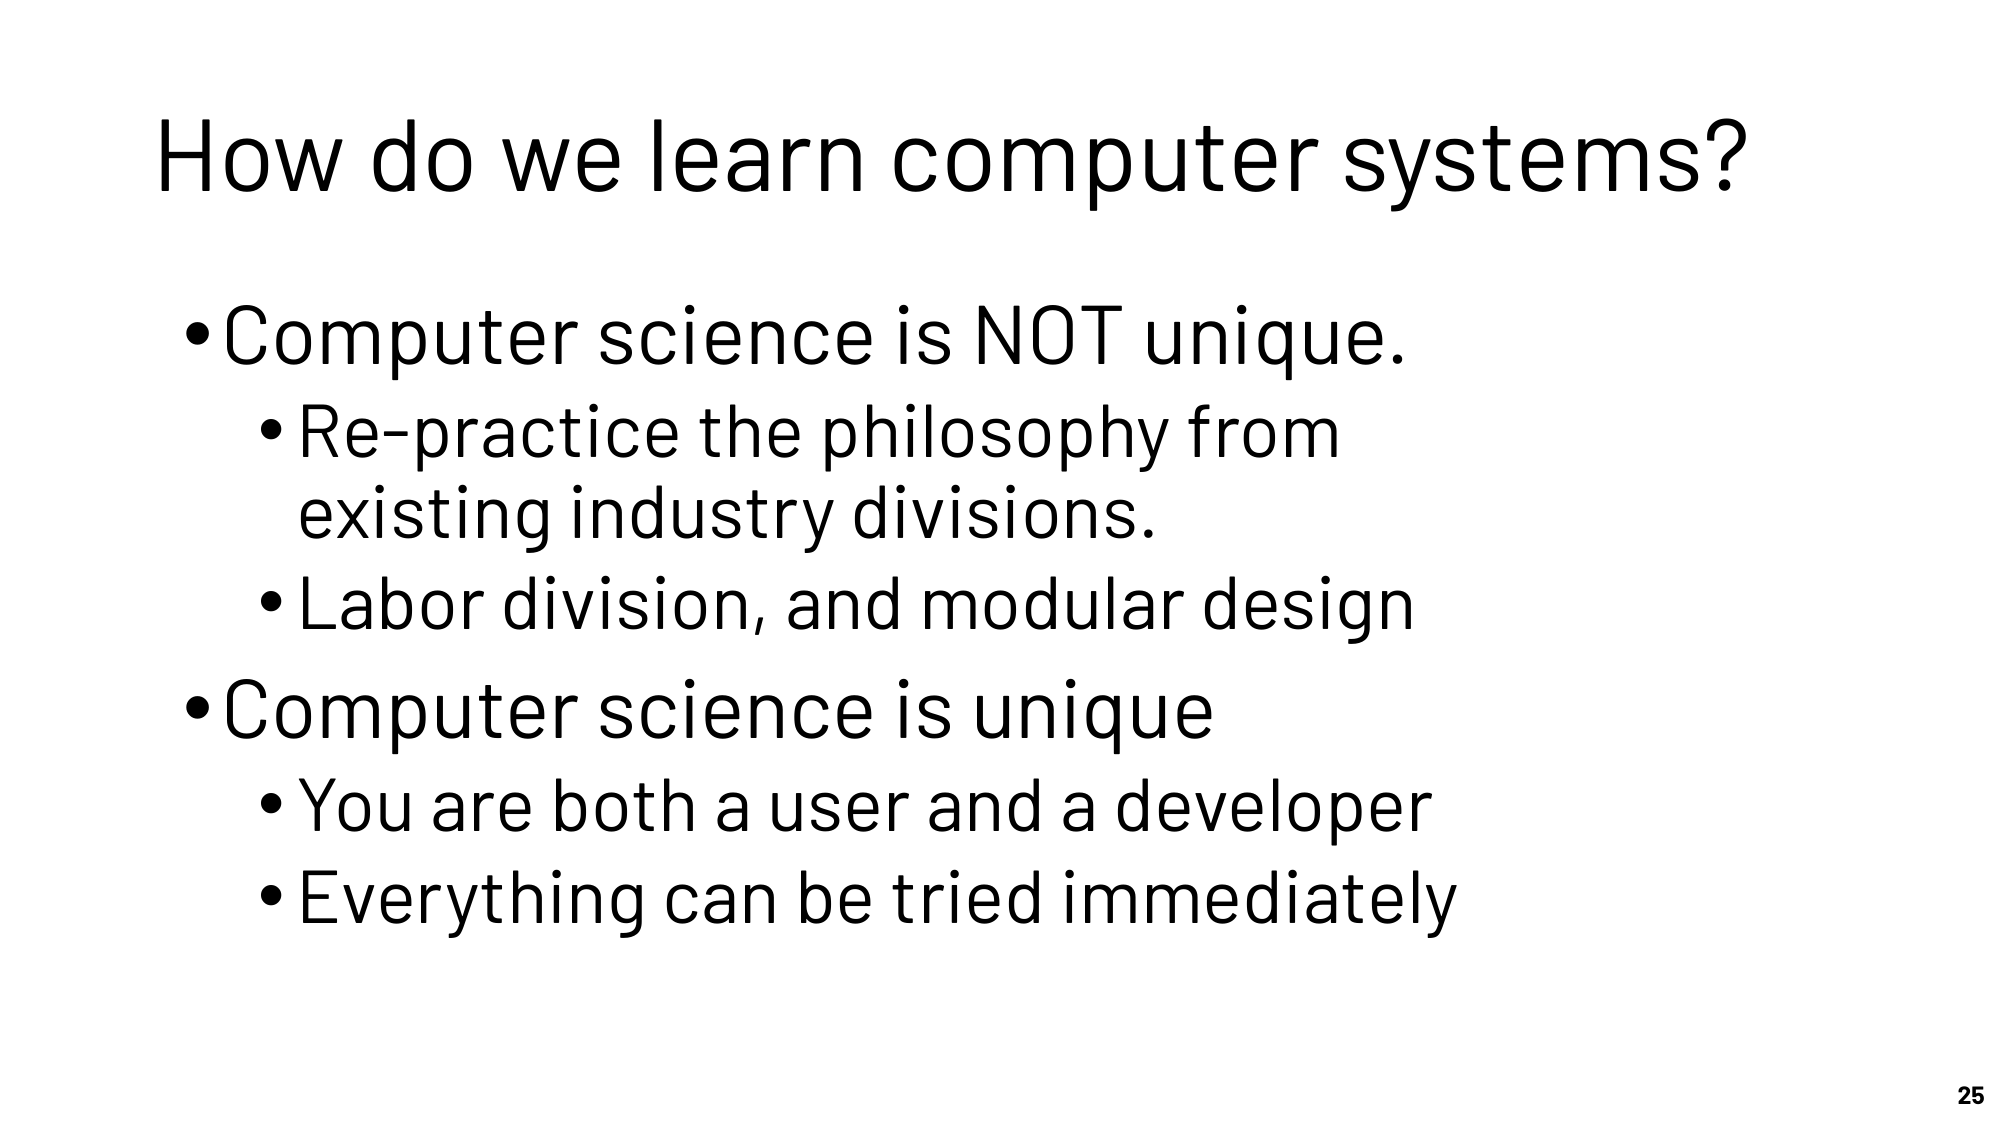

# How do we learn computer systems?
Computer science is NOT unique.
Re-practice the philosophy from existing industry divisions.
Labor division, and modular design
Computer science is unique
You are both a user and a developer
Everything can be tried immediately
25